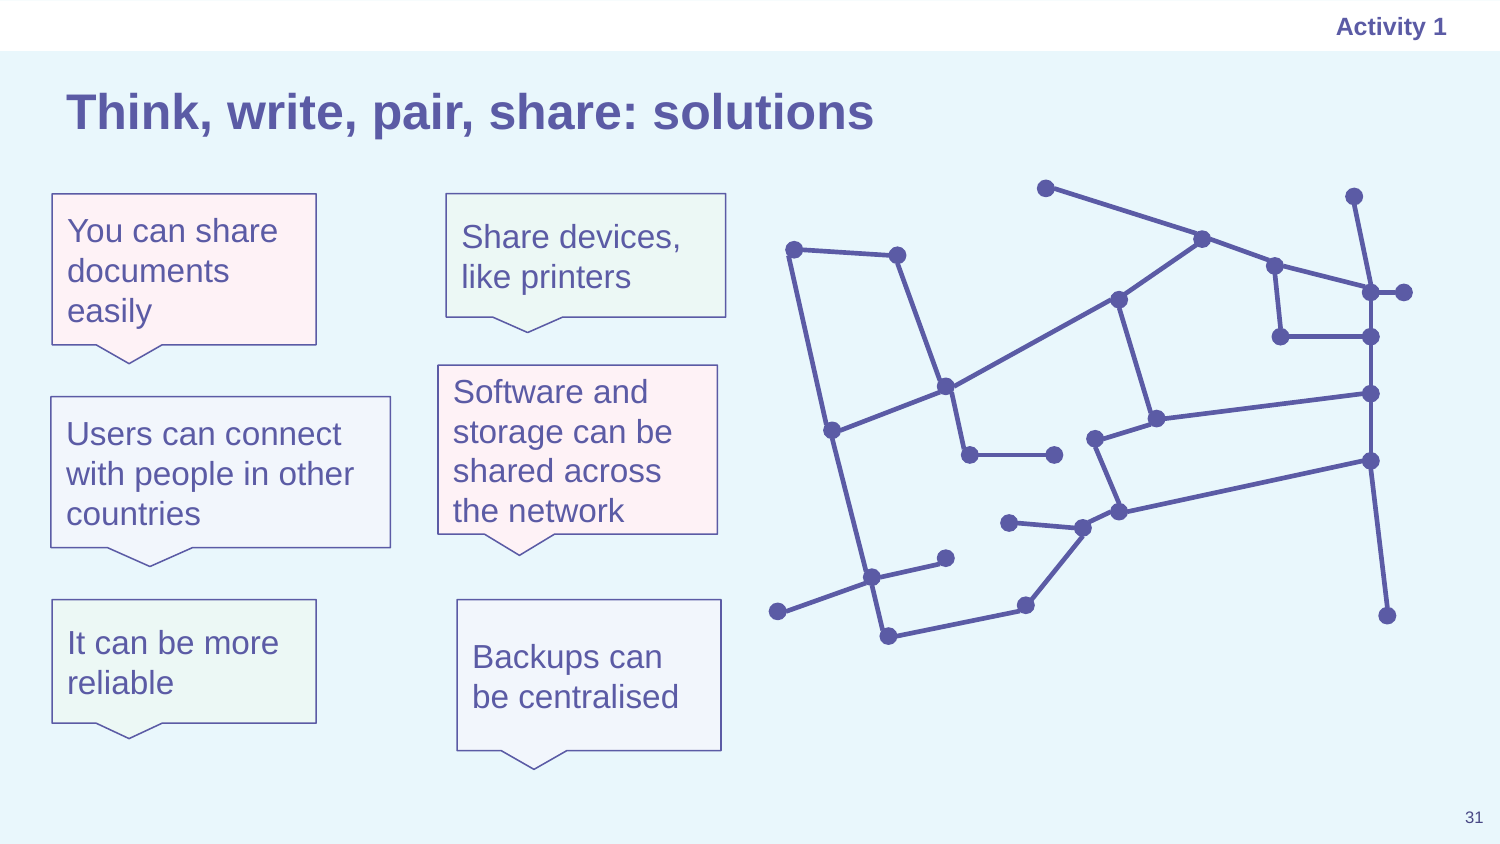

Activity 1
# Think, write, pair, share: solutions

Share devices, like printers
You can share documents easily

Software and storage can be shared across the network

Users can connect with people in other countries

Backups can be centralised
It can be more reliable

31